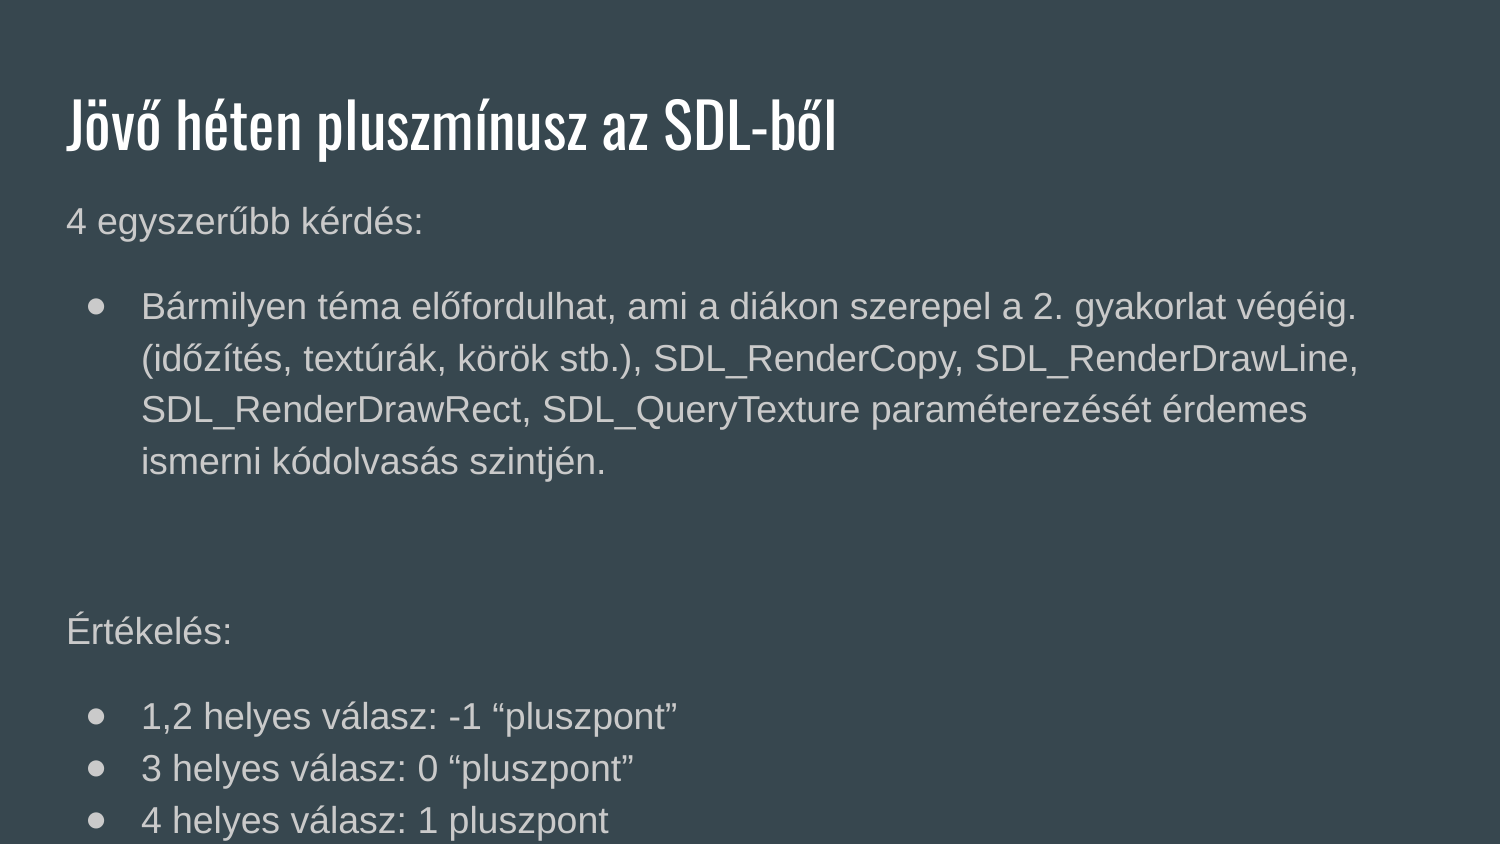

# Jövő héten pluszmínusz az SDL-ből
4 egyszerűbb kérdés:
Bármilyen téma előfordulhat, ami a diákon szerepel a 2. gyakorlat végéig. (időzítés, textúrák, körök stb.), SDL_RenderCopy, SDL_RenderDrawLine, SDL_RenderDrawRect, SDL_QueryTexture paraméterezését érdemes ismerni kódolvasás szintjén.

Értékelés:
1,2 helyes válasz: -1 “pluszpont”
3 helyes válasz: 0 “pluszpont”
4 helyes válasz: 1 pluszpont